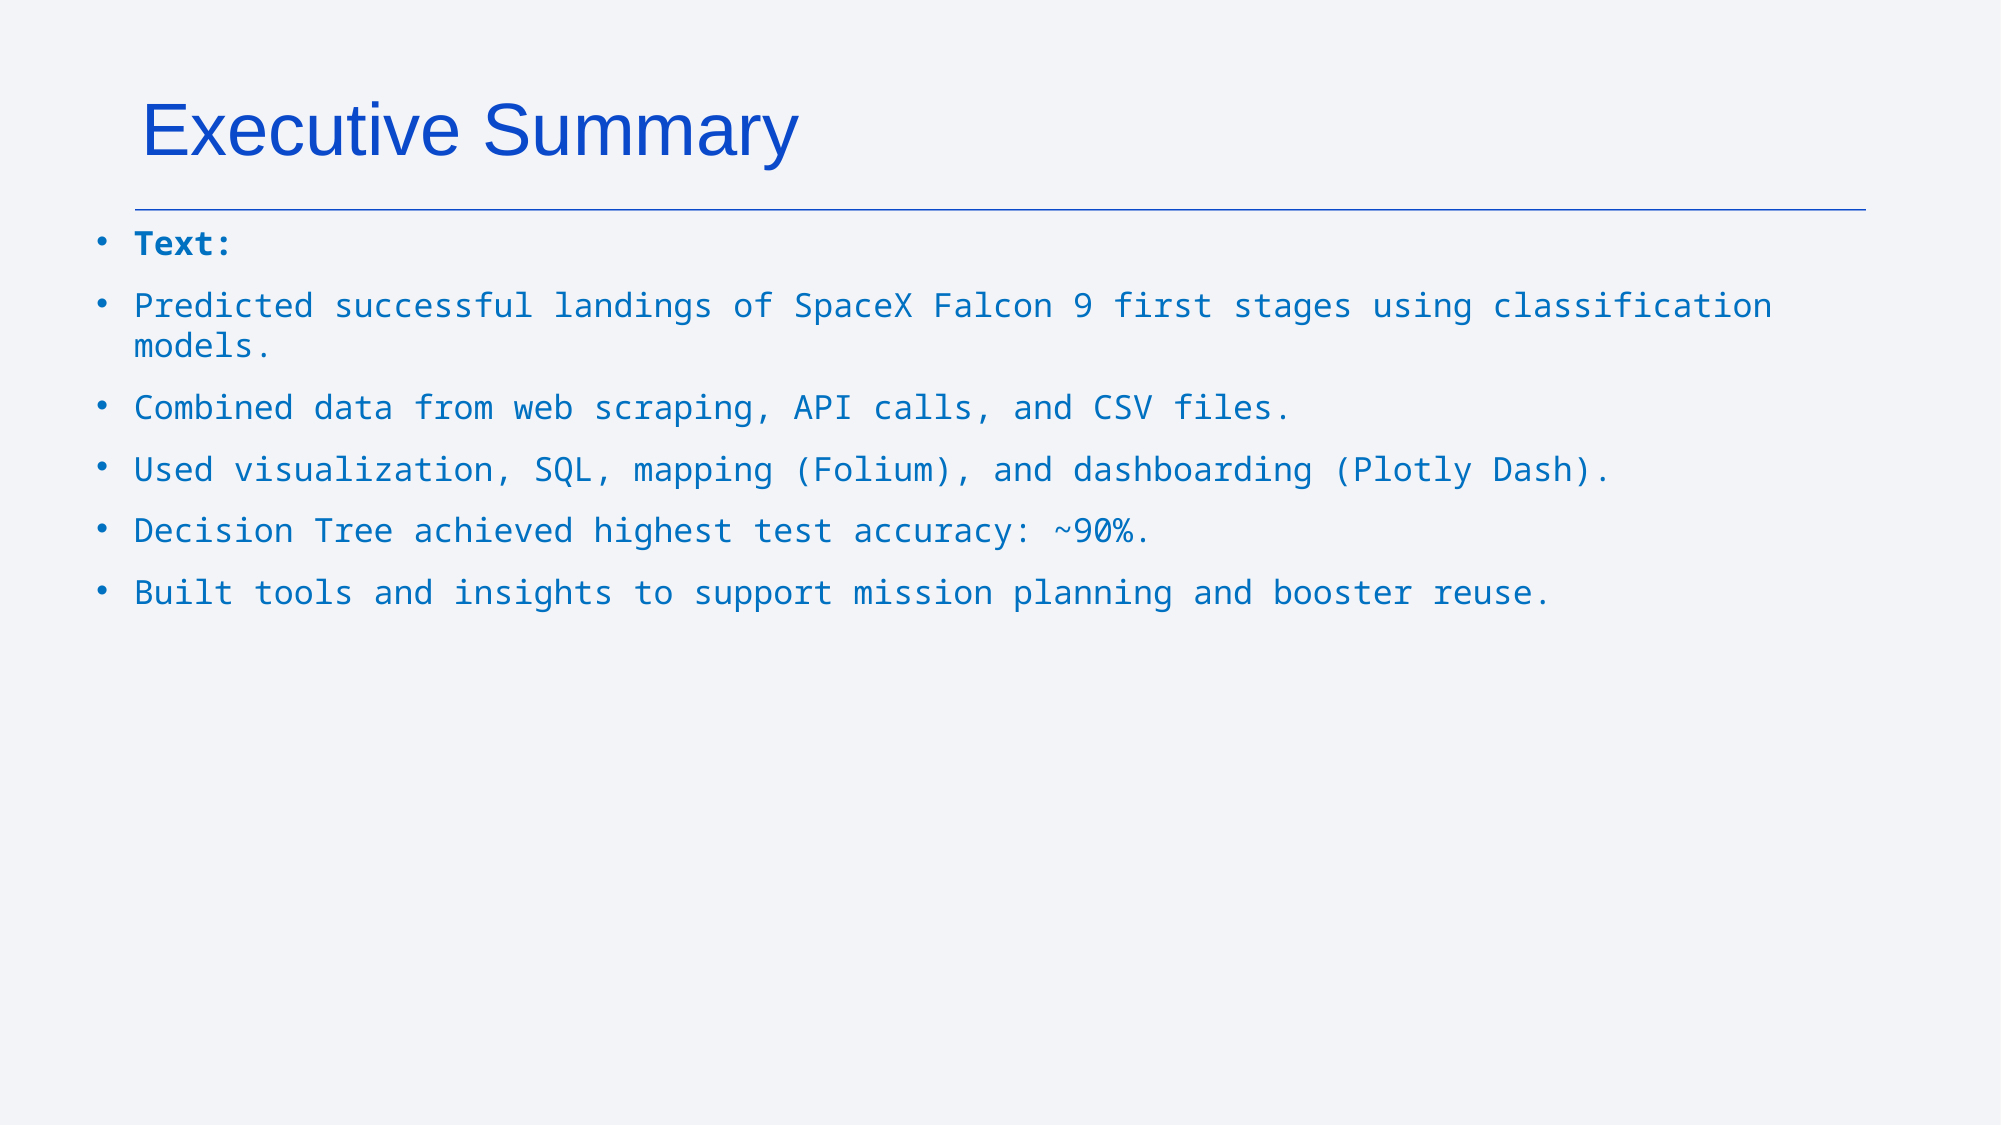

Executive Summary
Text:
Predicted successful landings of SpaceX Falcon 9 first stages using classification models.
Combined data from web scraping, API calls, and CSV files.
Used visualization, SQL, mapping (Folium), and dashboarding (Plotly Dash).
Decision Tree achieved highest test accuracy: ~90%.
Built tools and insights to support mission planning and booster reuse.